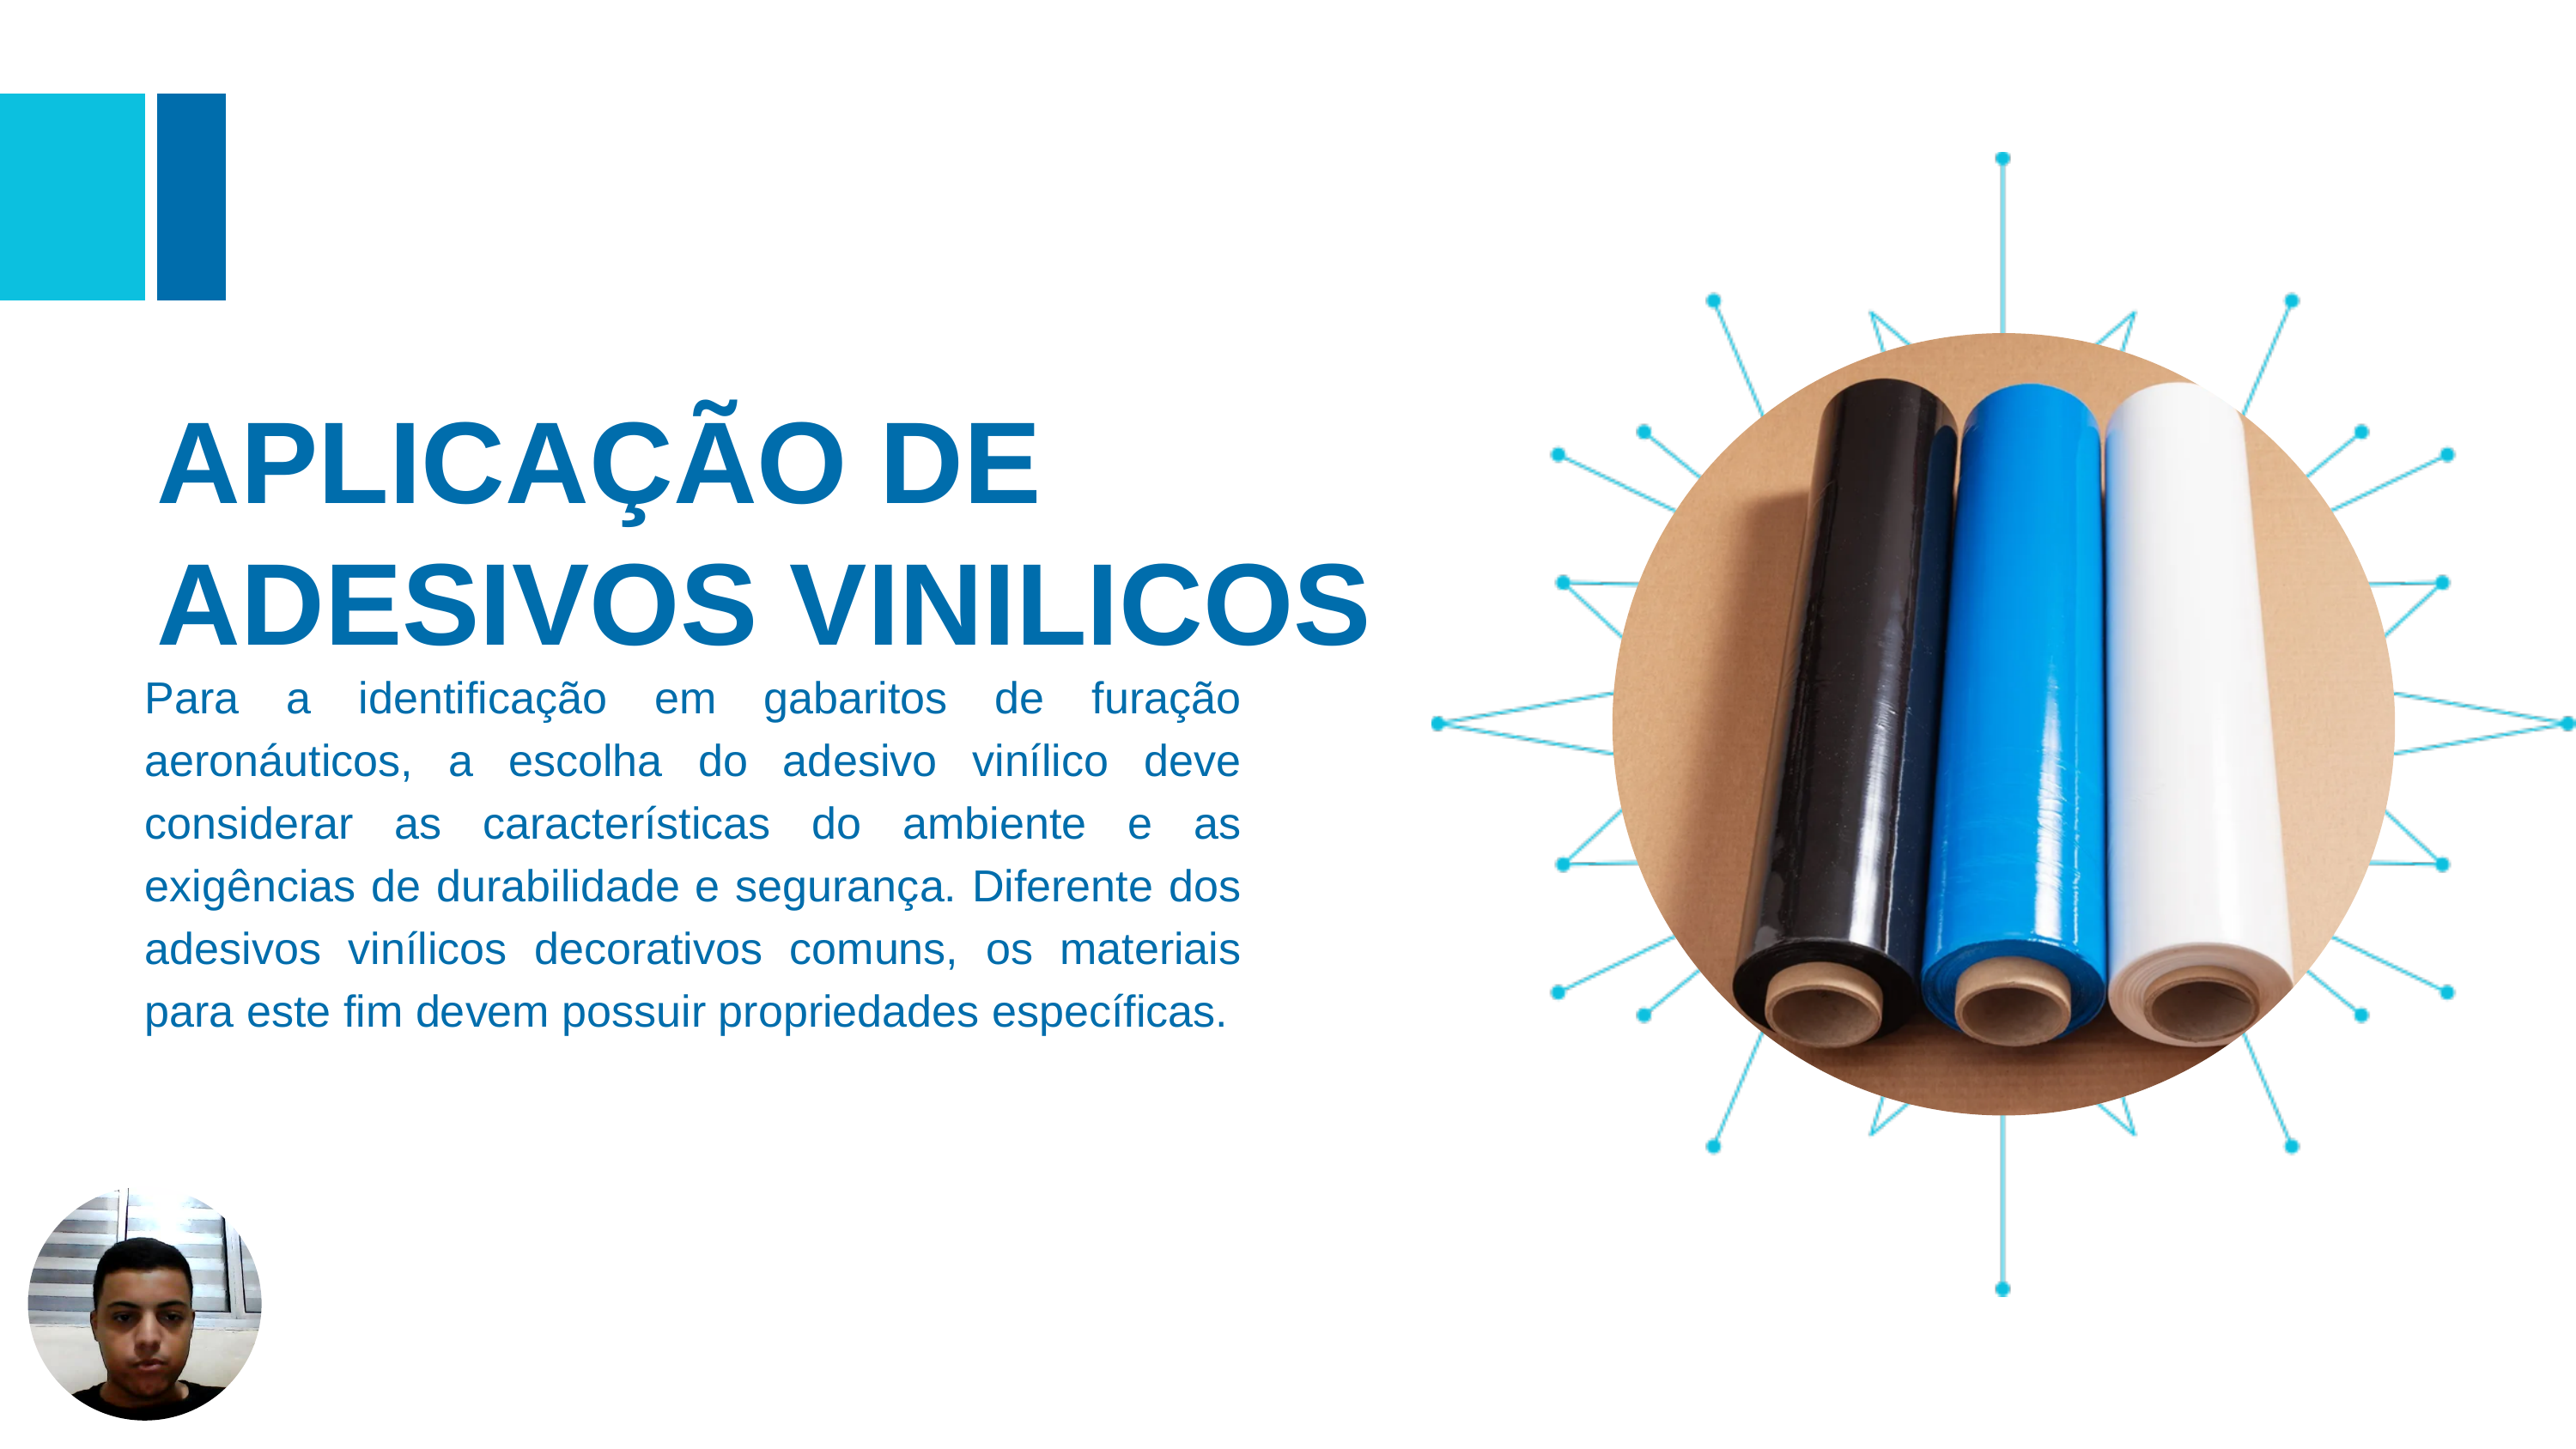

APLICAÇÃO DE ADESIVOS VINILICOS
Para a identificação em gabaritos de furação aeronáuticos, a escolha do adesivo vinílico deve considerar as características do ambiente e as exigências de durabilidade e segurança. Diferente dos adesivos vinílicos decorativos comuns, os materiais para este fim devem possuir propriedades específicas.